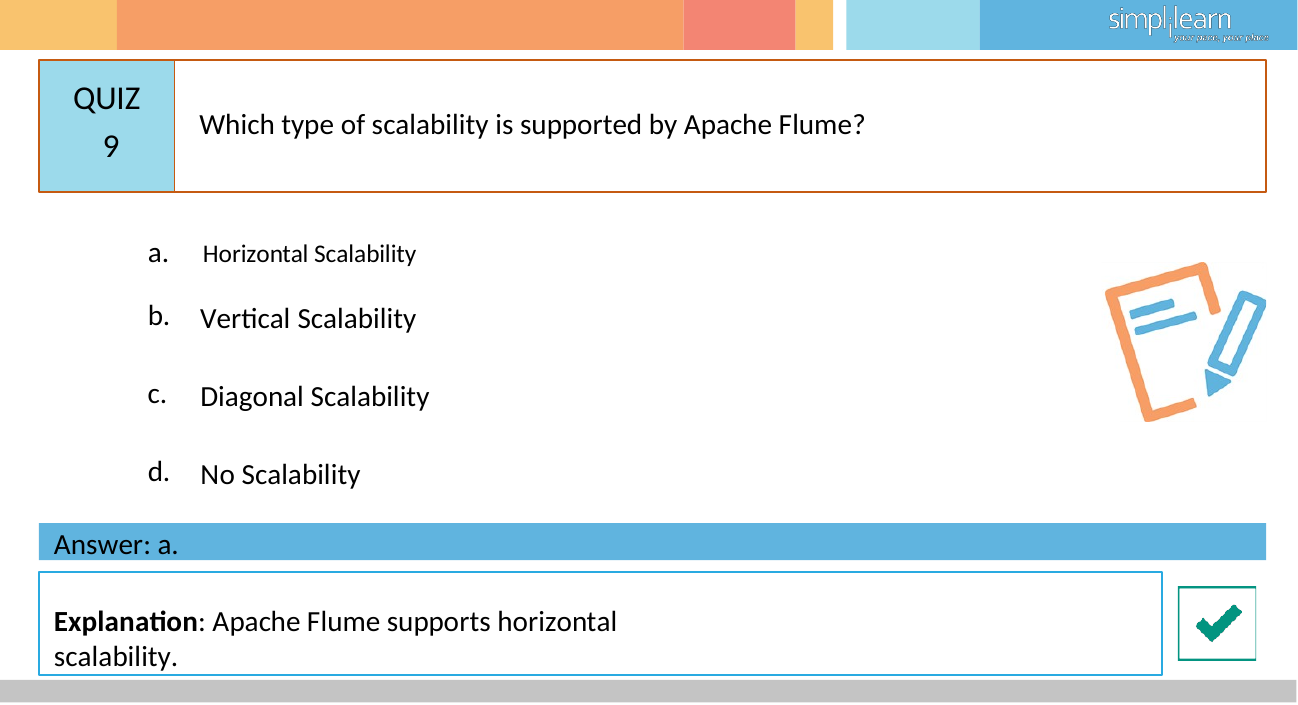

# QUIZ 9
Which type of scalability is supported by Apache Flume?
a.	Horizontal Scalability

b.
Vertical Scalability
c.
Diagonal Scalability
d.
No Scalability
Answer: a.

Explanation: Apache Flume supports horizontal scalability.